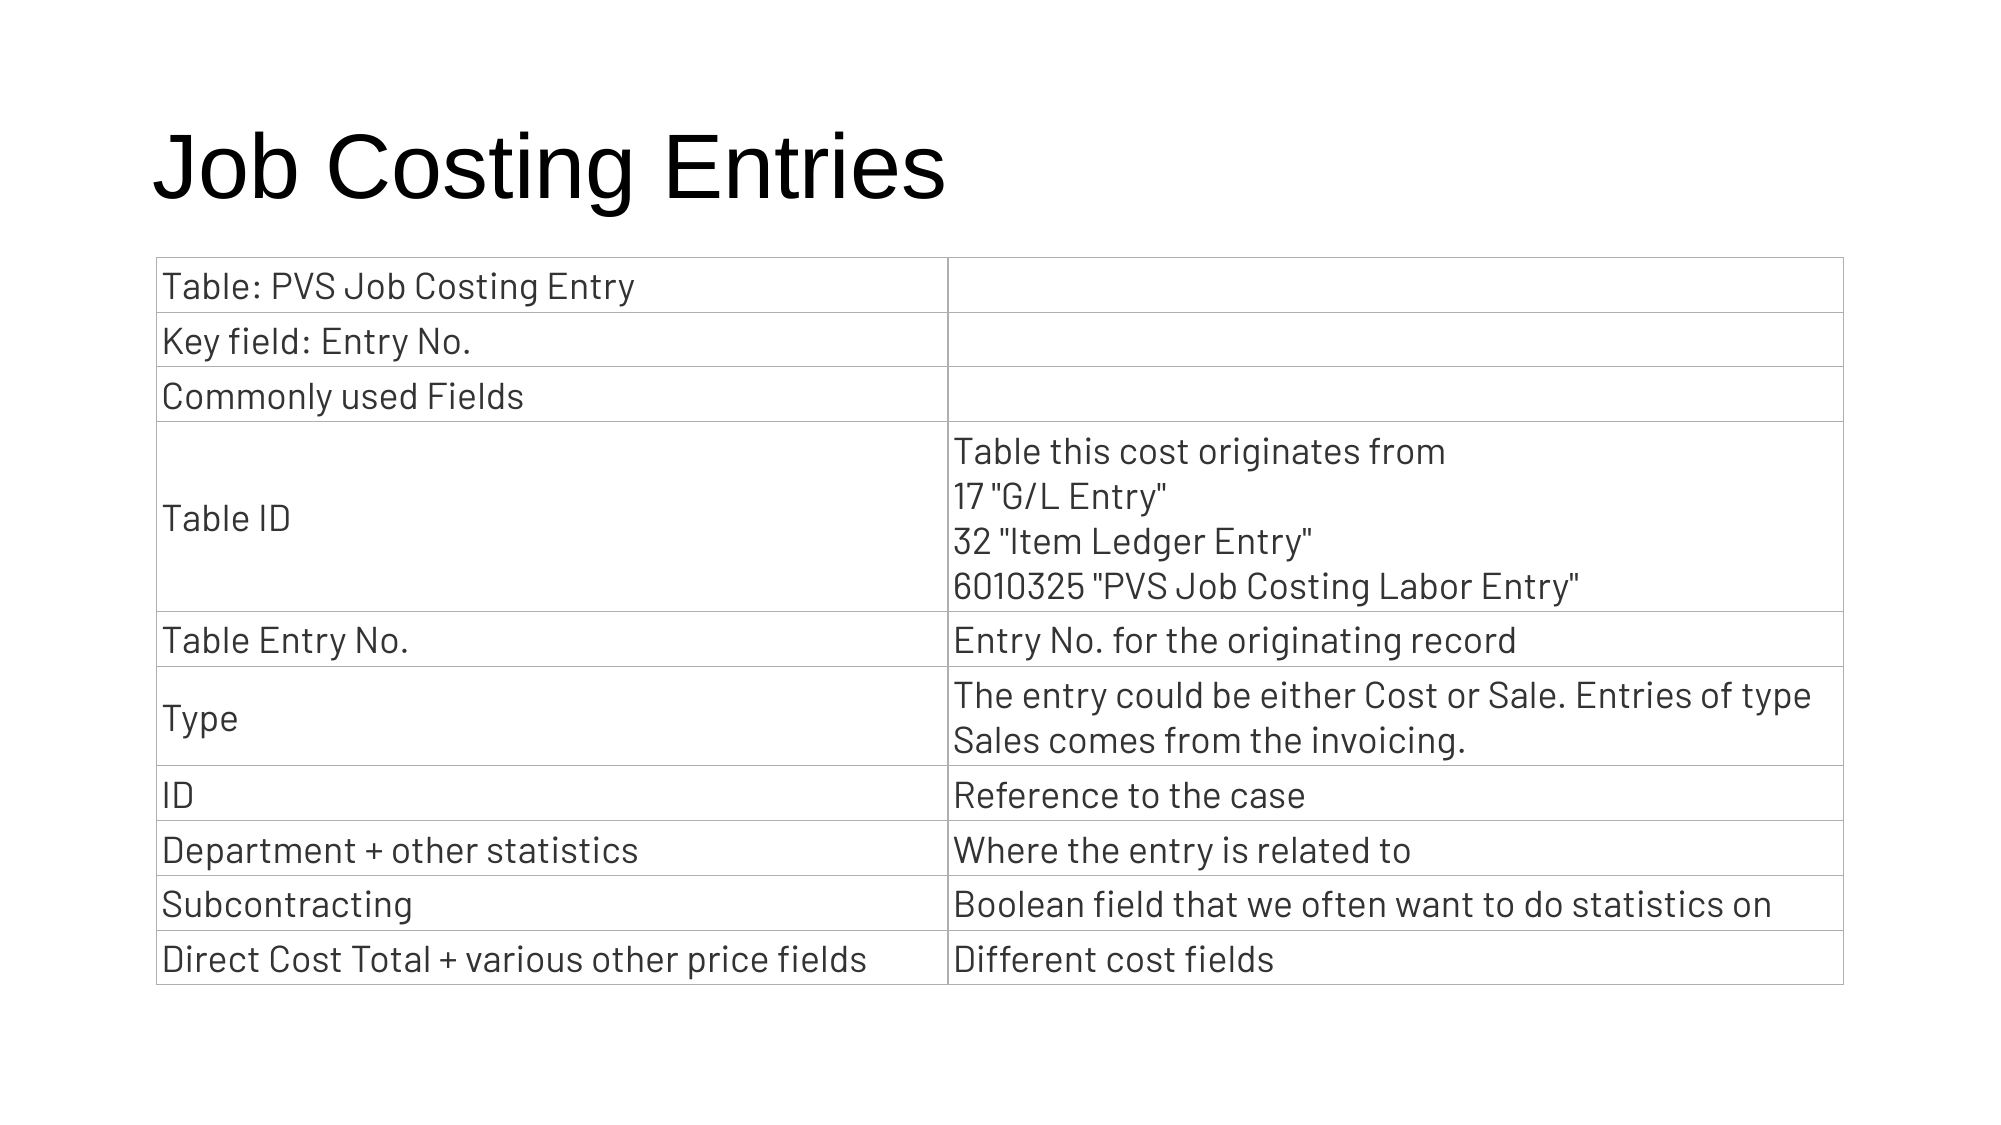

# Job Costing Entries

| Table: PVS Job Costing Entry |  |
| --- | --- |
| Key field: Entry No. |  |
| Commonly used Fields |  |
| Table ID | Table this cost originates from 17 "G/L Entry" 32 "Item Ledger Entry" 6010325 "PVS Job Costing Labor Entry" |
| Table Entry No. | Entry No. for the originating record |
| Type | The entry could be either Cost or Sale. Entries of type Sales comes from the invoicing. |
| ID | Reference to the case |
| Department + other statistics | Where the entry is related to |
| Subcontracting | Boolean field that we often want to do statistics on |
| Direct Cost Total + various other price fields | Different cost fields |